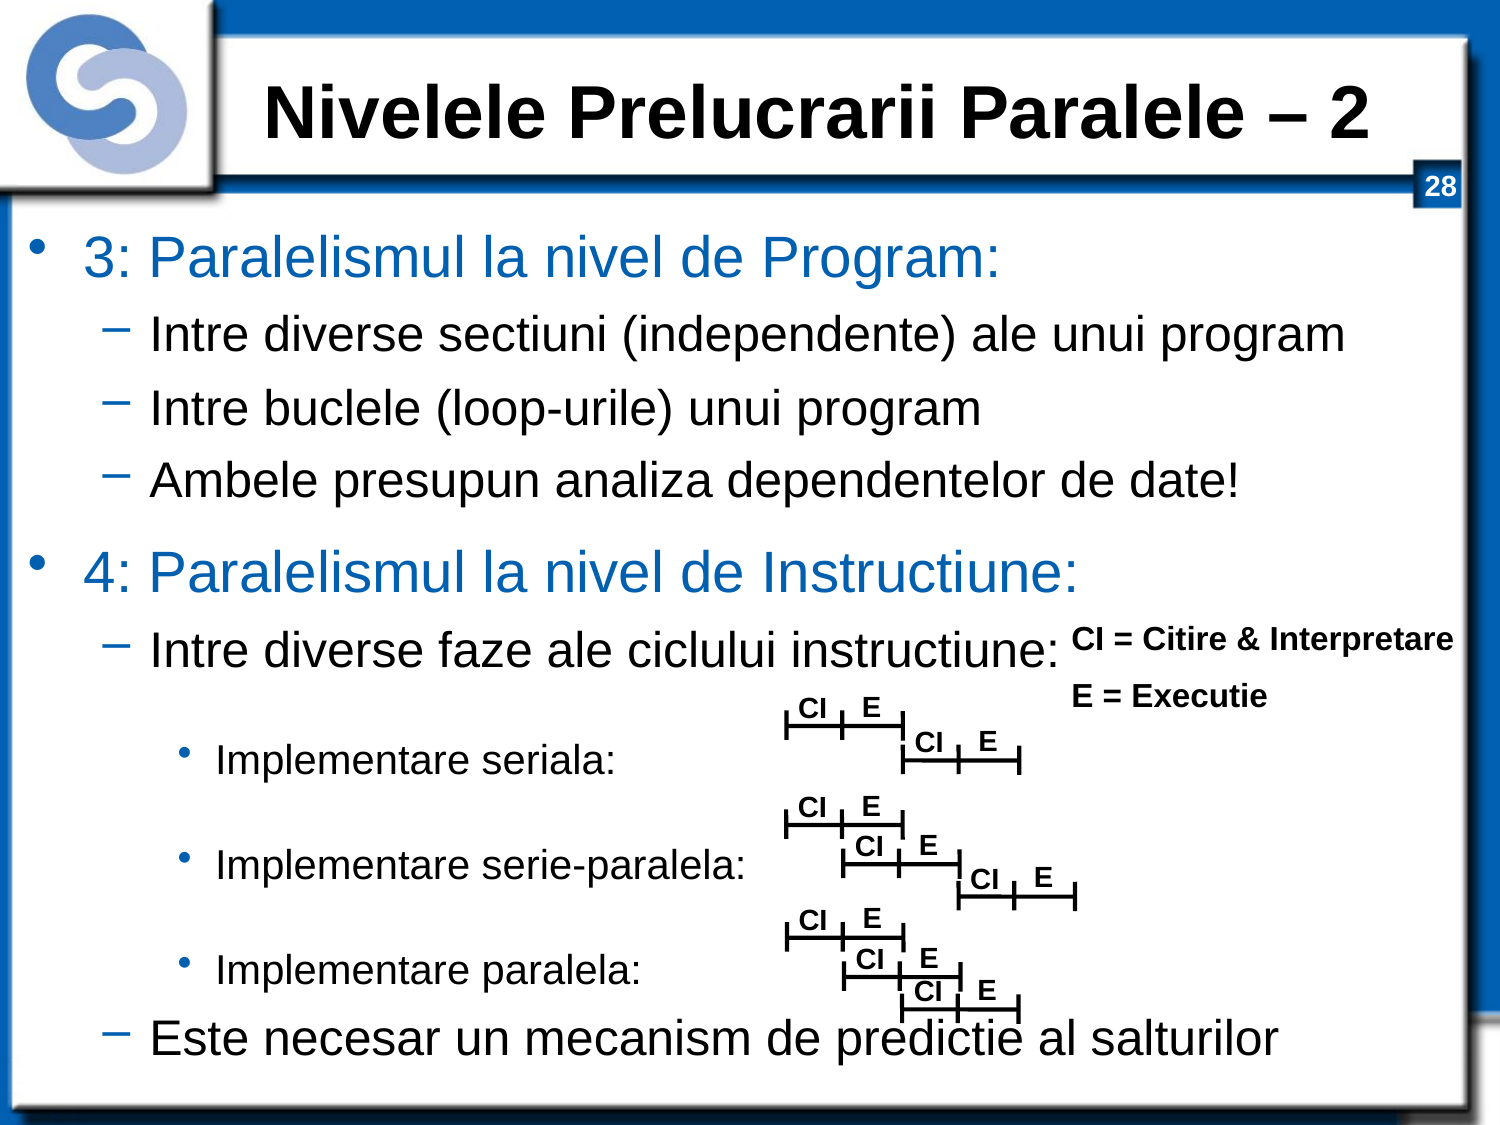

# Nivelele Prelucrarii Paralele – 2
3: Paralelismul la nivel de Program:
Intre diverse sectiuni (independente) ale unui program
Intre buclele (loop-urile) unui program
Ambele presupun analiza dependentelor de date!
4: Paralelismul la nivel de Instructiune:
Intre diverse faze ale ciclului instructiune:
Implementare seriala:
Implementare serie-paralela:
Implementare paralela:
Este necesar un mecanism de predictie al salturilor
CI = Citire & Interpretare
E = Executie
E
CI

E
CI

E
CI

E
CI

E
CI

E
CI

E
CI

E
CI